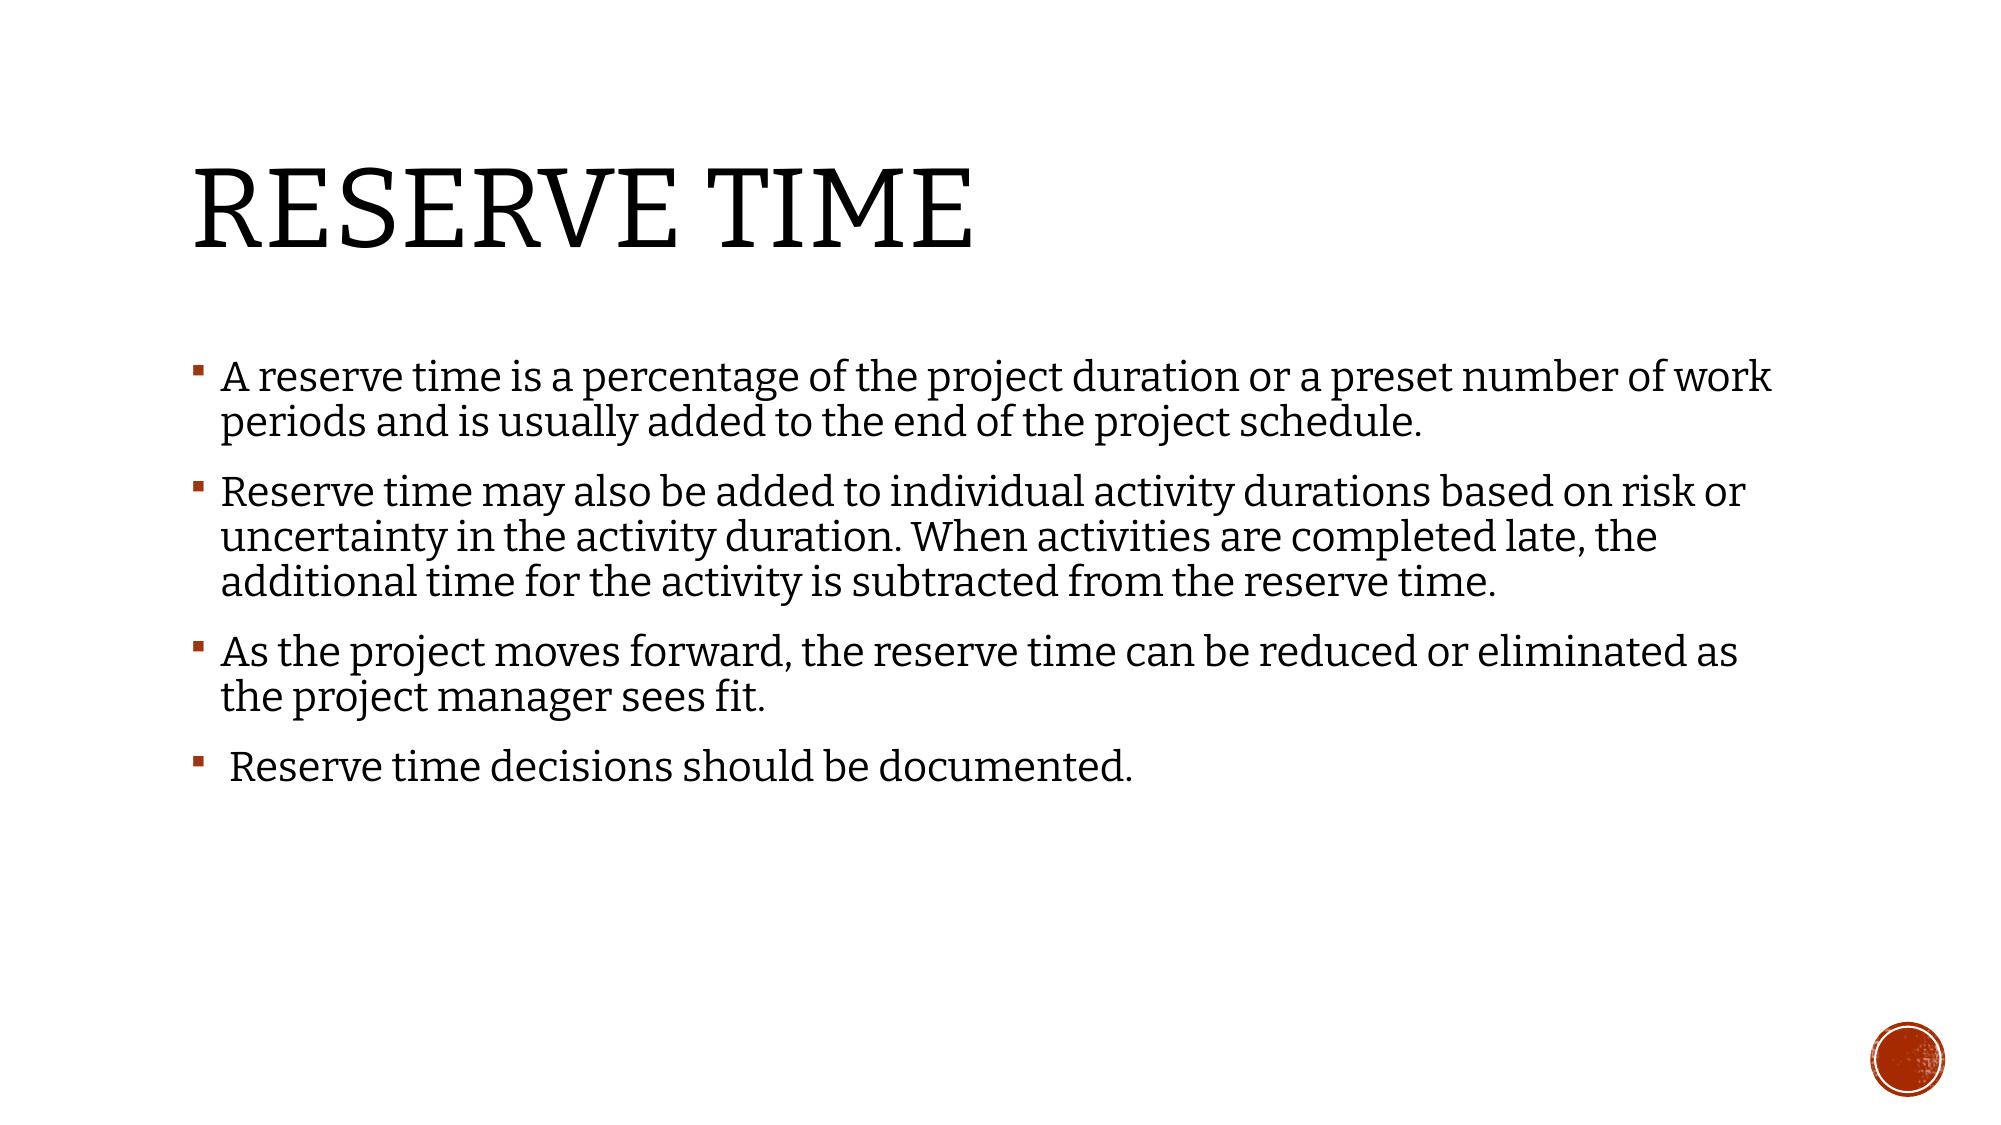

# Reserve Time
A reserve time is a percentage of the project duration or a preset number of work periods and is usually added to the end of the project schedule.
Reserve time may also be added to individual activity durations based on risk or uncertainty in the activity duration. When activities are completed late, the additional time for the activity is subtracted from the reserve time.
As the project moves forward, the reserve time can be reduced or eliminated as the project manager sees fit.
 Reserve time decisions should be documented.